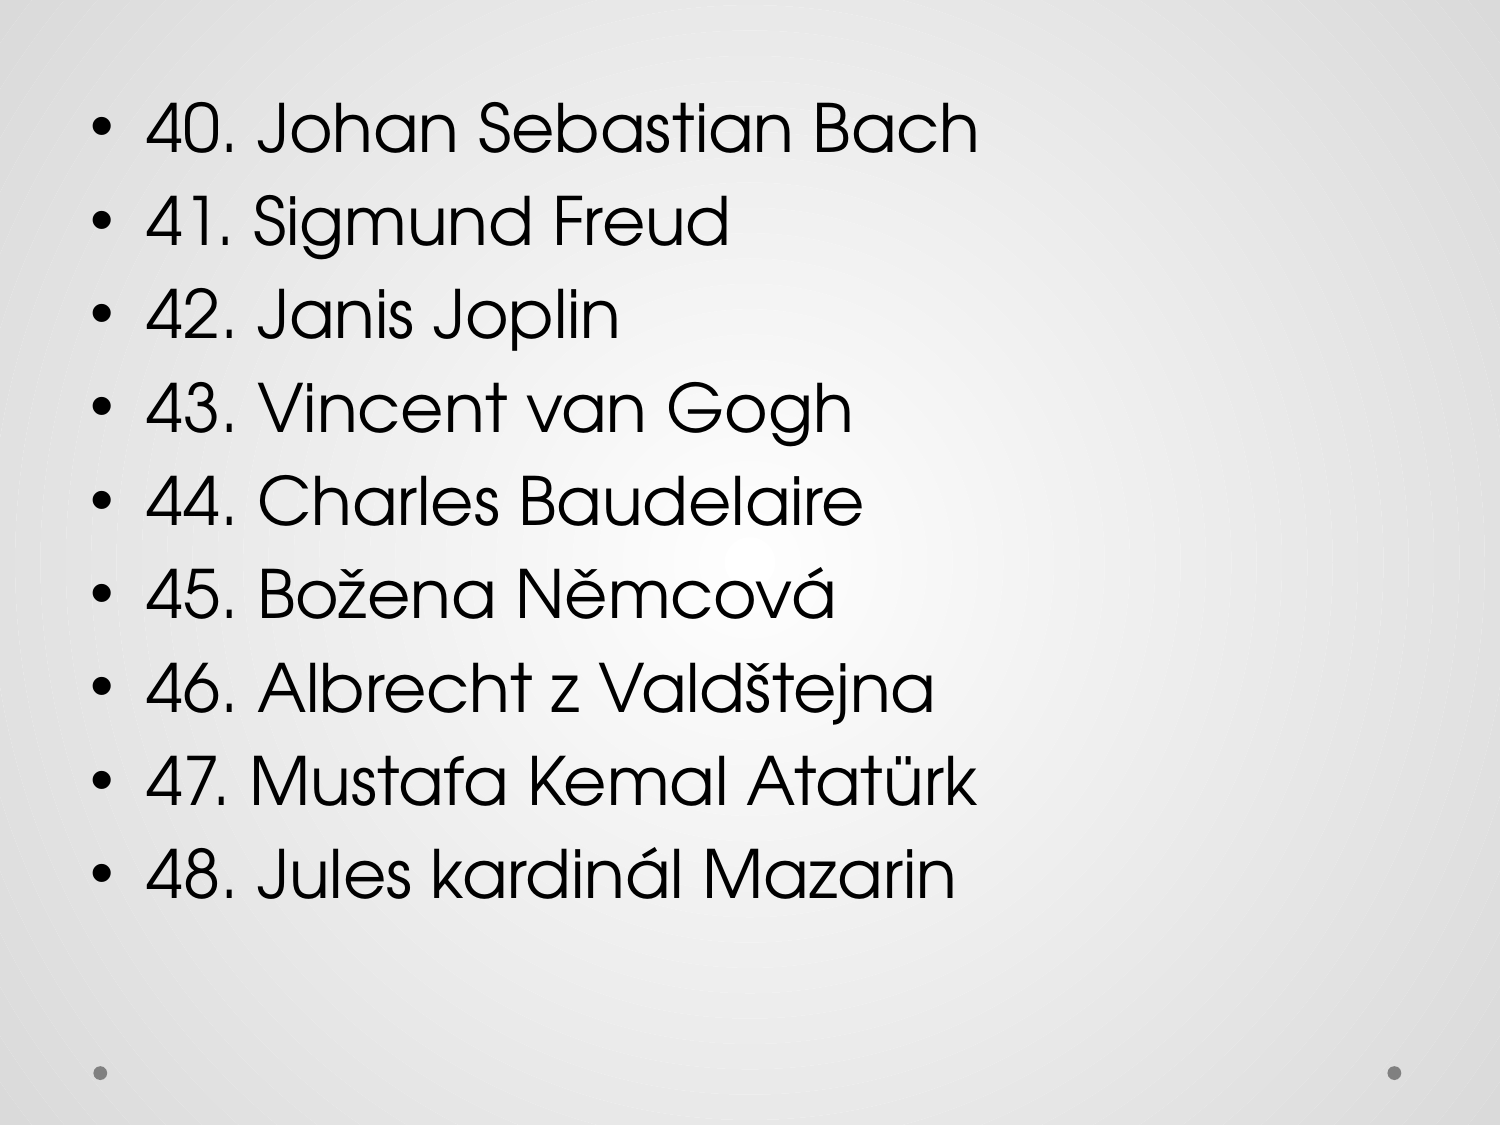

40. Johan Sebastian Bach
41. Sigmund Freud
42. Janis Joplin
43. Vincent van Gogh
44. Charles Baudelaire
45. Božena Němcová
46. Albrecht z Valdštejna
47. Mustafa Kemal Atatürk
48. Jules kardinál Mazarin